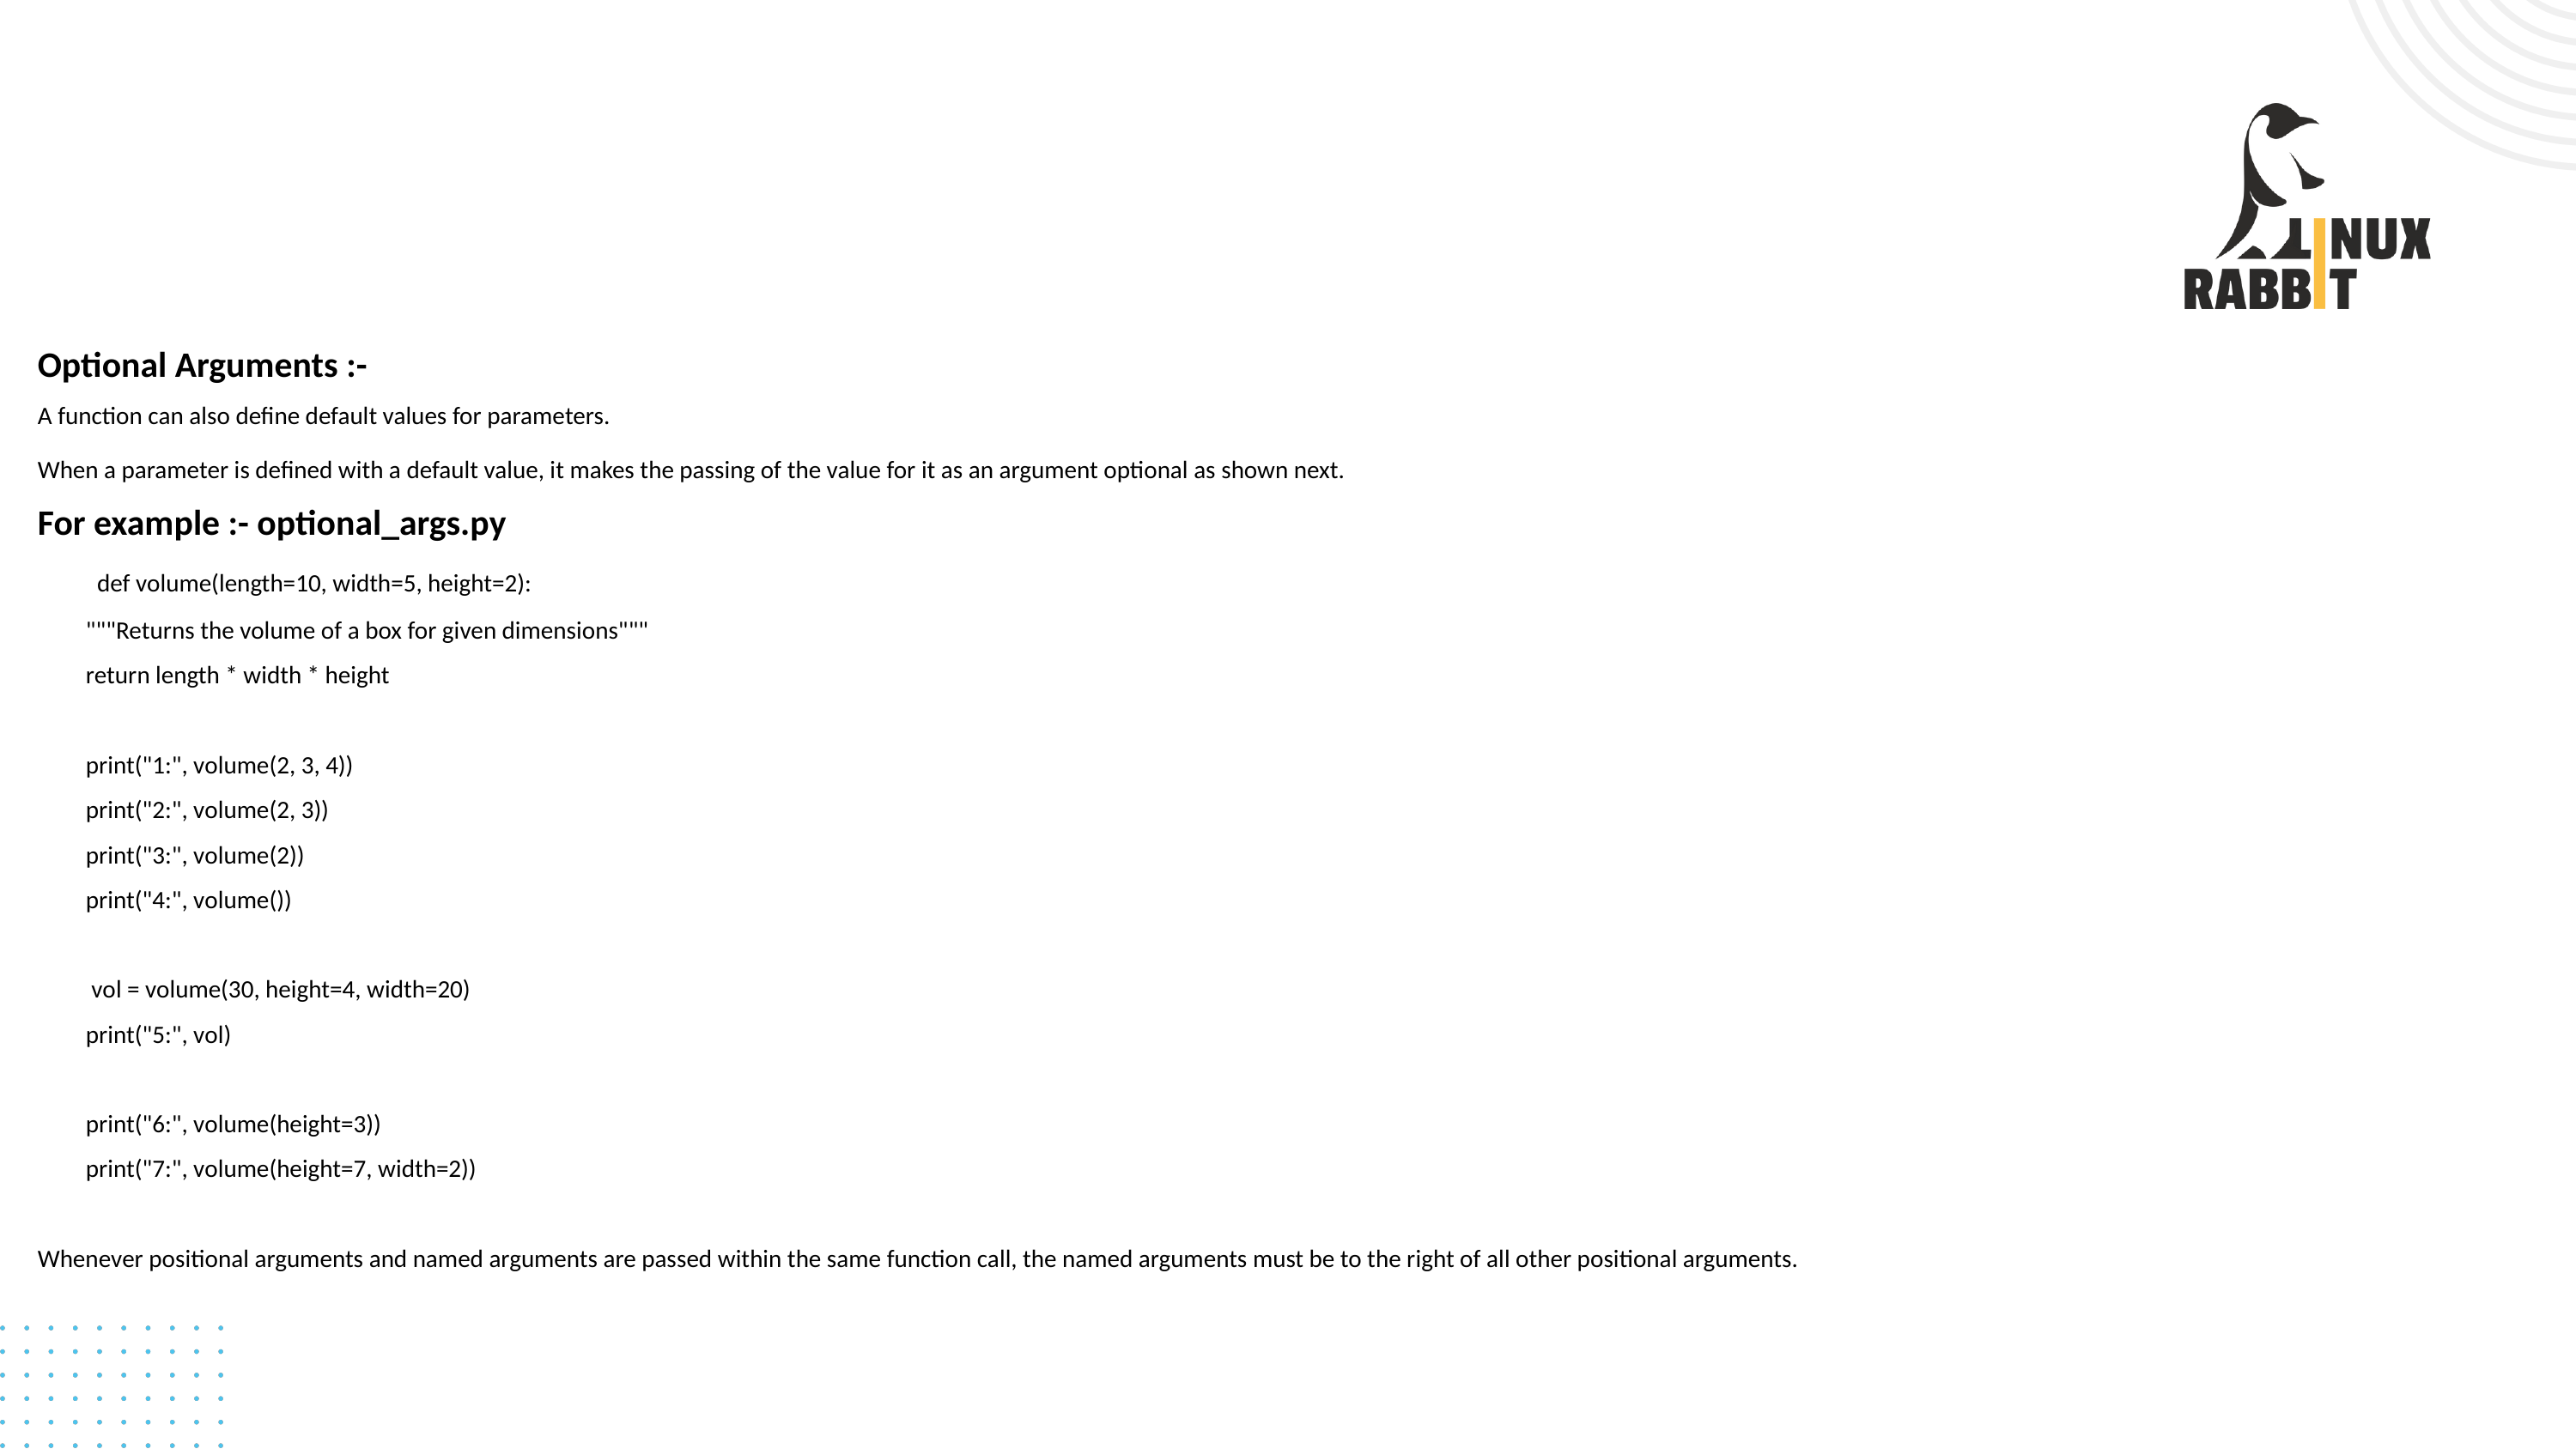

# Optional Arguments :-
A function can also define default values for parameters.
When a parameter is defined with a default value, it makes the passing of the value for it as an argument optional as shown next.
For example :- optional_args.py
	  def volume(length=10, width=5, height=2):
	"""Returns the volume of a box for given dimensions"""
	return length * width * height

	print("1:", volume(2, 3, 4))
	print("2:", volume(2, 3))
	print("3:", volume(2))
	print("4:", volume())

	 vol = volume(30, height=4, width=20)
	print("5:", vol)

	print("6:", volume(height=3))
	print("7:", volume(height=7, width=2))

Whenever positional arguments and named arguments are passed within the same function call, the named arguments must be to the right of all other positional arguments.